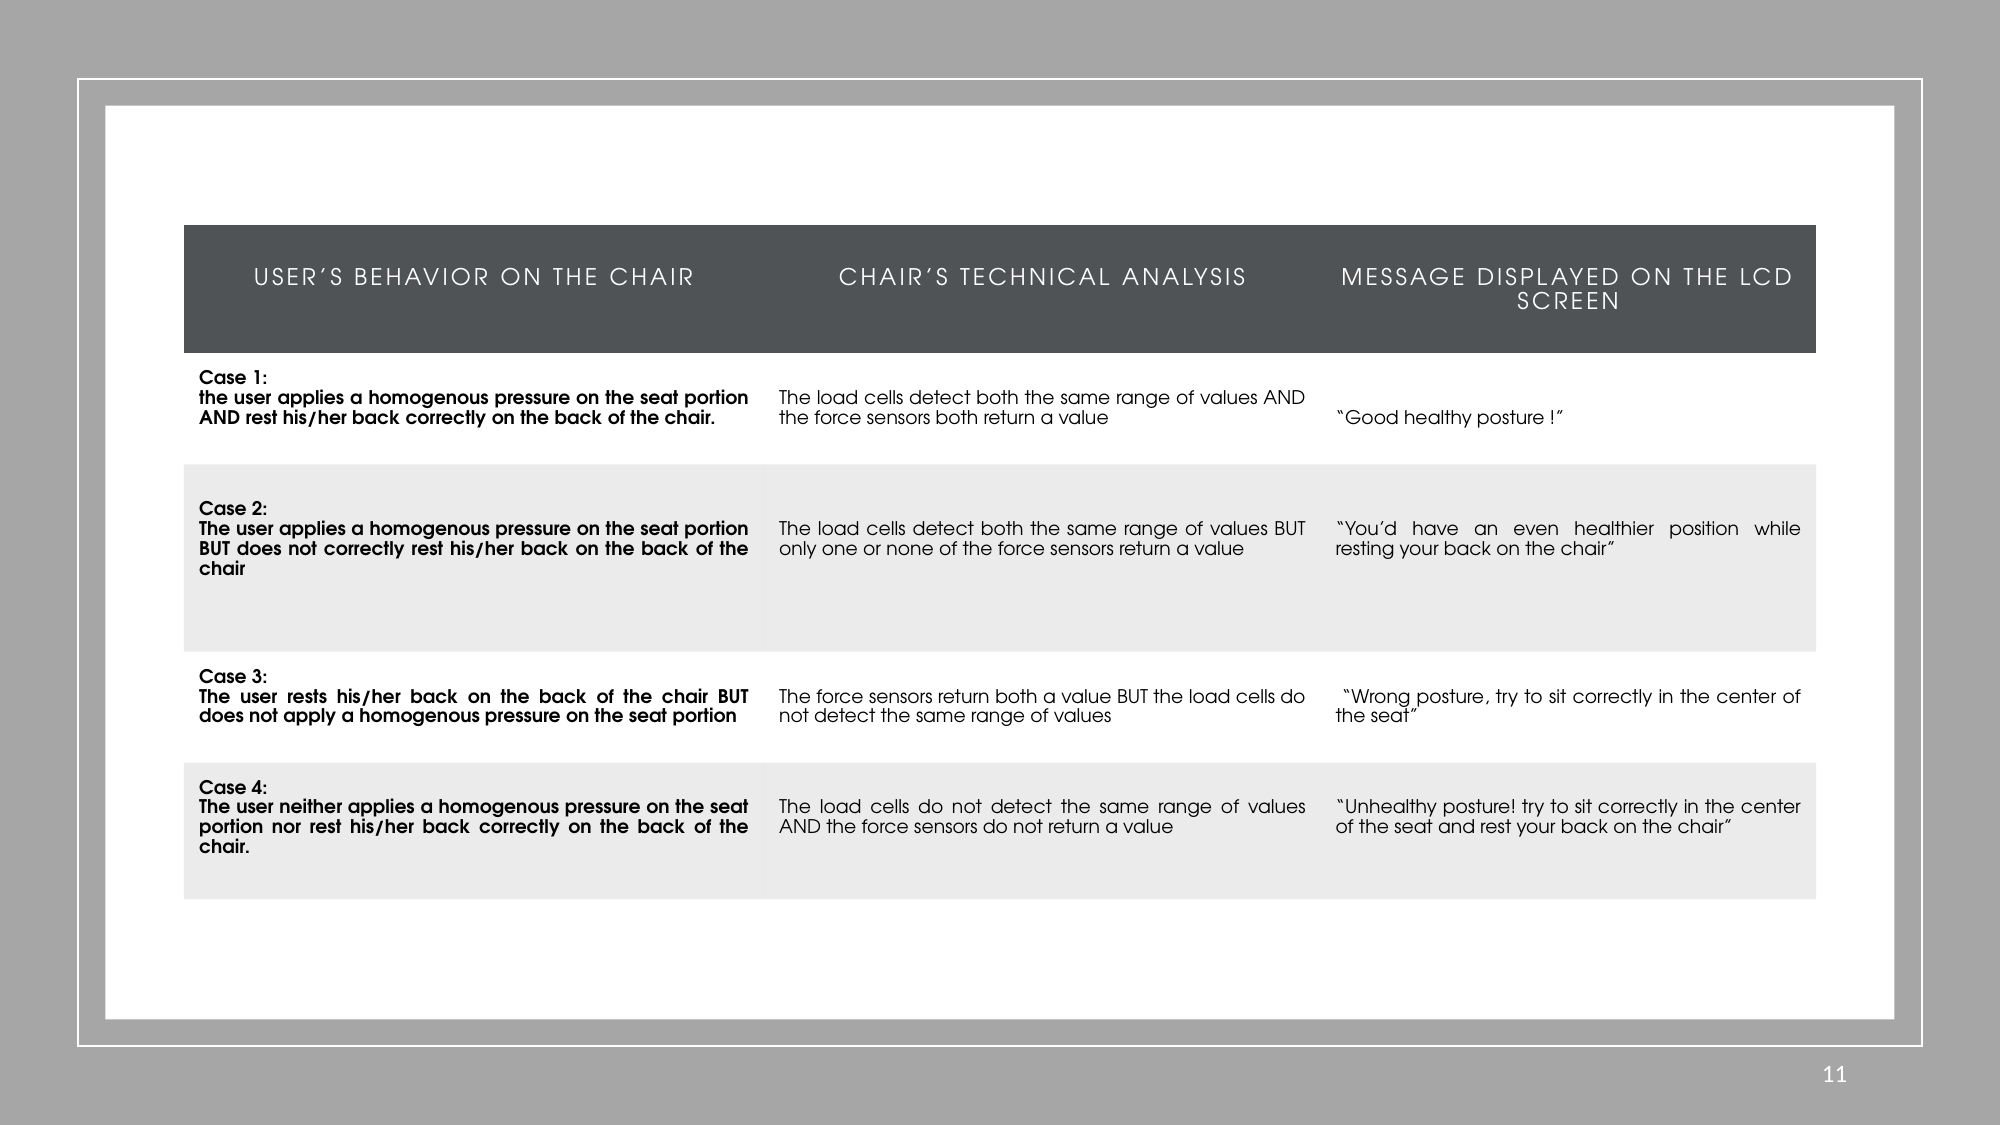

| User’s behavior on the chair | Chair’s technical analysis | Message displayed on the LCD screen |
| --- | --- | --- |
| Case 1: the user applies a homogenous pressure on the seat portion AND rest his/her back correctly on the back of the chair. | The load cells detect both the same range of values AND the force sensors both return a value | “Good healthy posture !” |
| Case 2: The user applies a homogenous pressure on the seat portion BUT does not correctly rest his/her back on the back of the chair | The load cells detect both the same range of values BUT only one or none of the force sensors return a value | “You’d have an even healthier position while resting your back on the chair” |
| Case 3: The user rests his/her back on the back of the chair BUT does not apply a homogenous pressure on the seat portion | The force sensors return both a value BUT the load cells do not detect the same range of values | “Wrong posture, try to sit correctly in the center of the seat” |
| Case 4: The user neither applies a homogenous pressure on the seat portion nor rest his/her back correctly on the back of the chair. | The load cells do not detect the same range of values AND the force sensors do not return a value | “Unhealthy posture! try to sit correctly in the center of the seat and rest your back on the chair” |

11